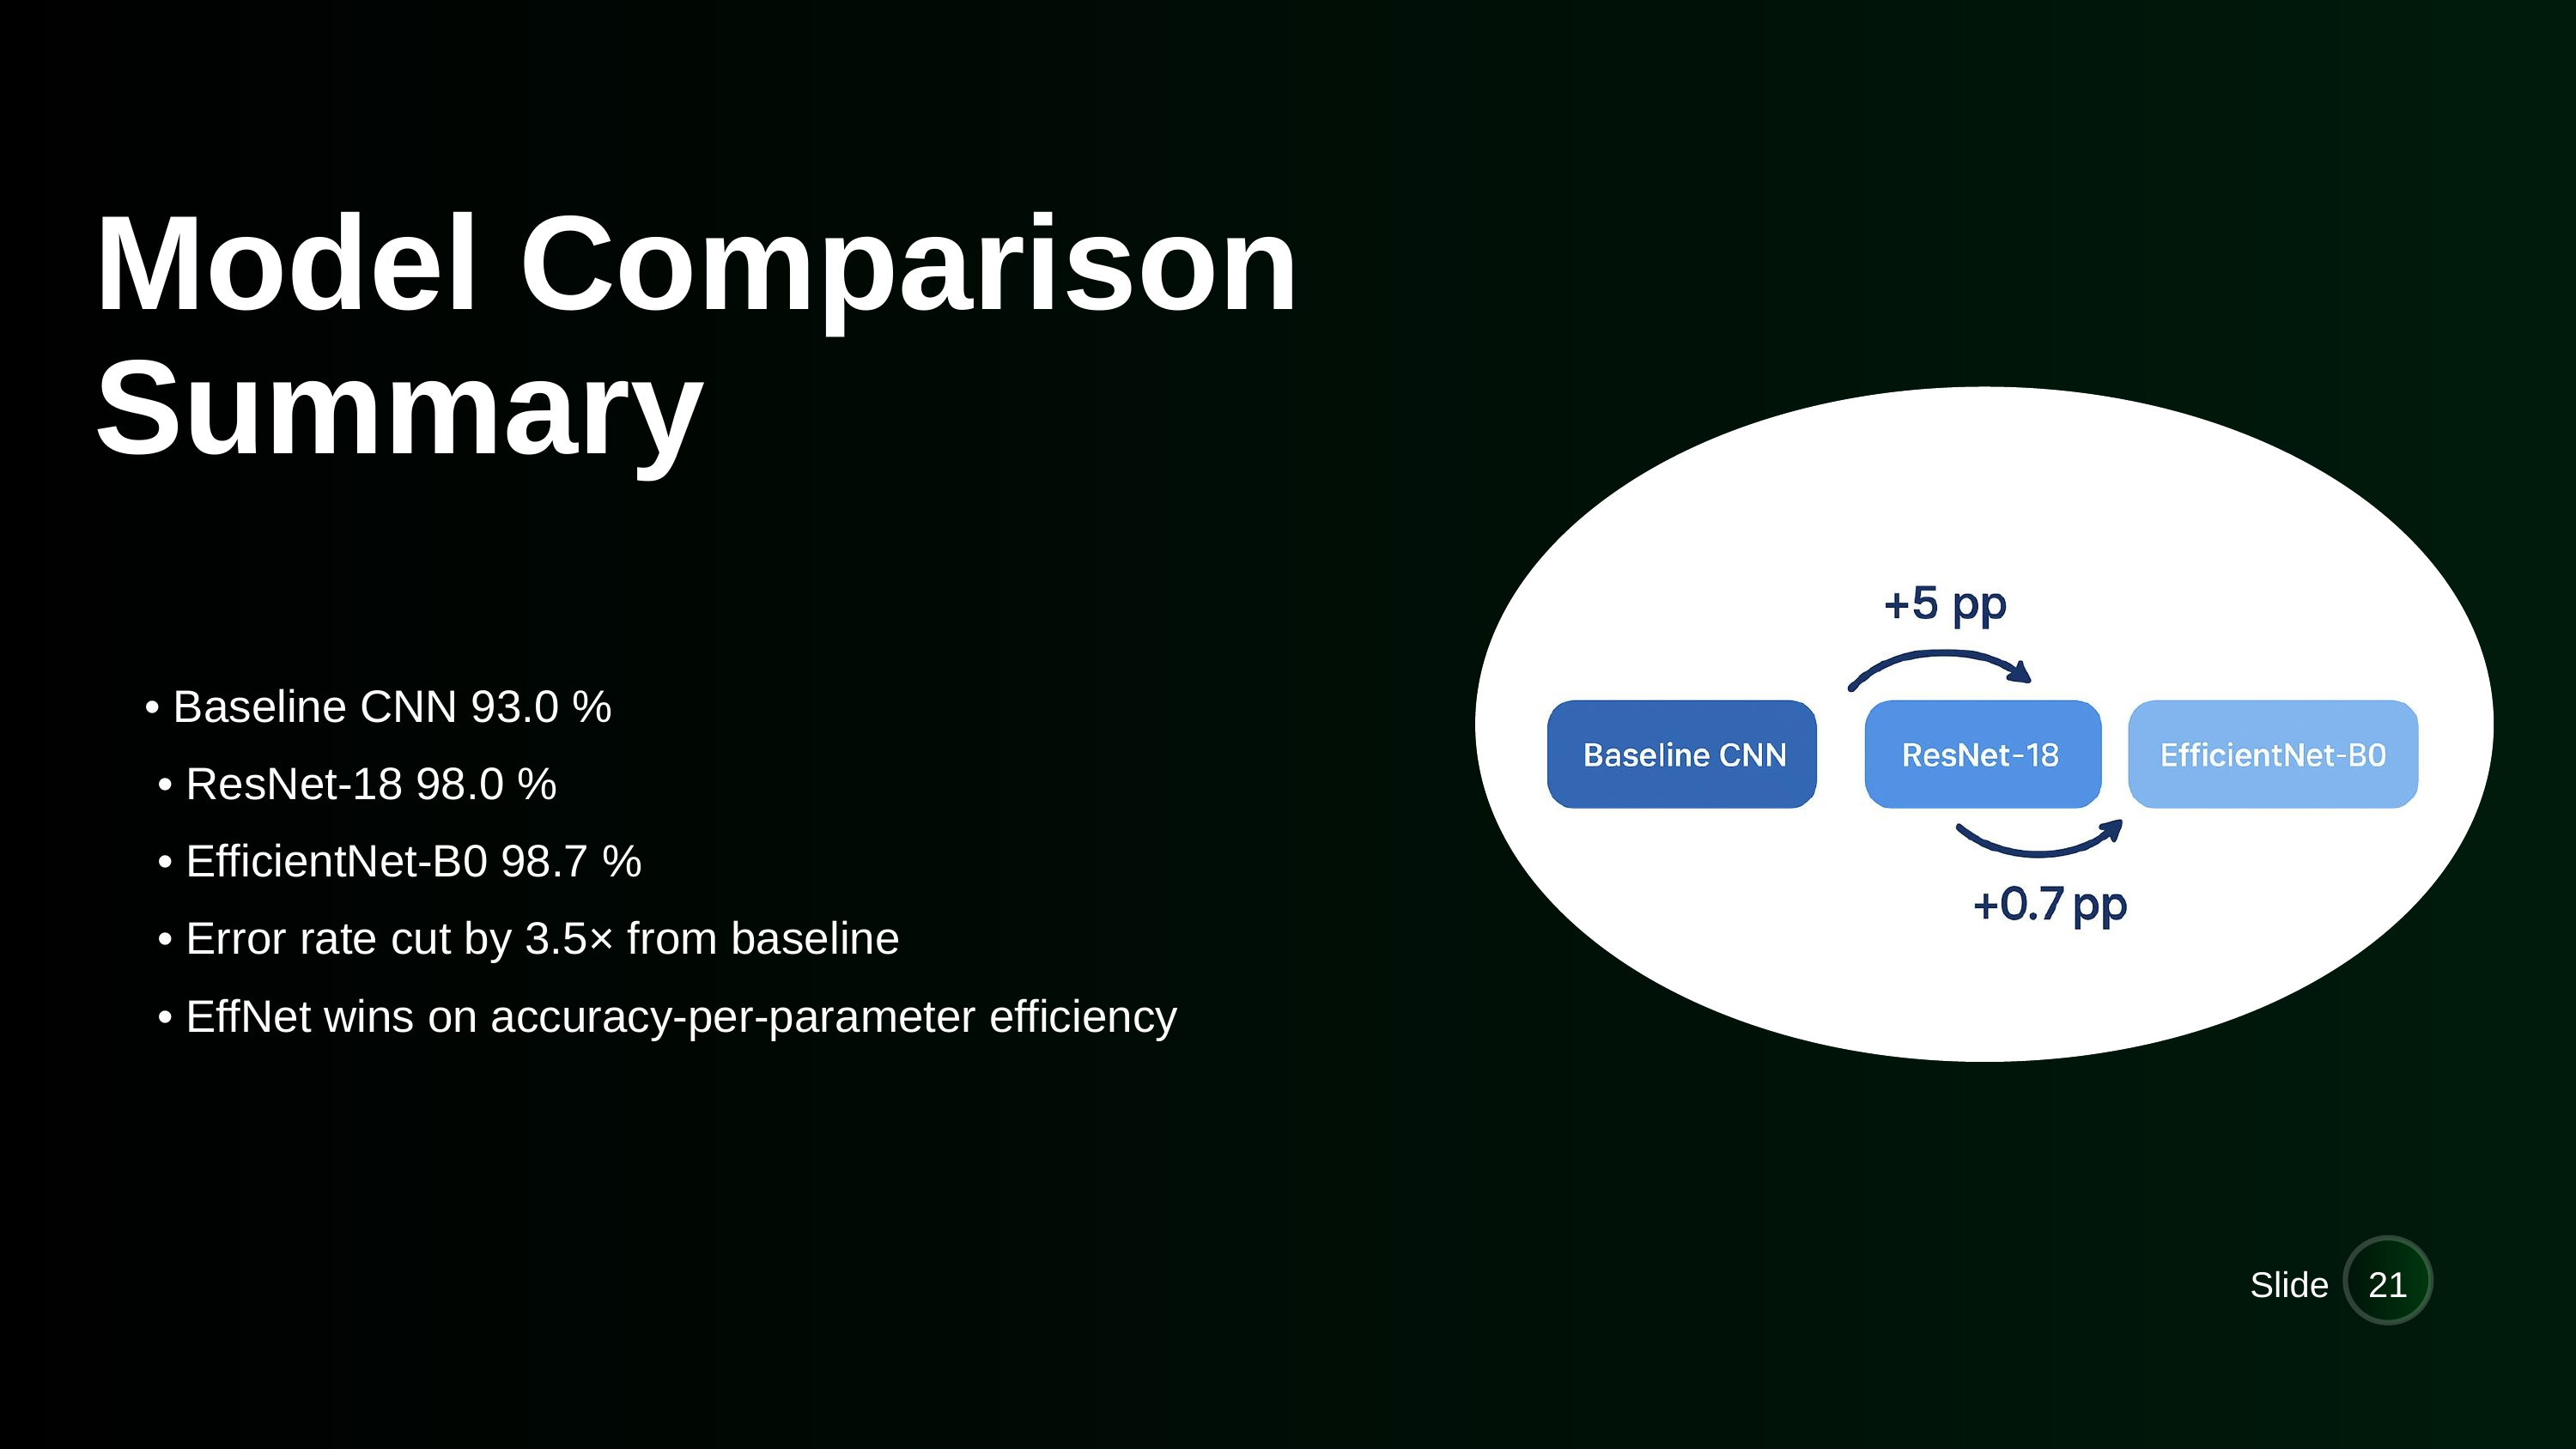

Model Comparison Summary

• Baseline CNN 93.0 %
 • ResNet-18 98.0 %
 • EfficientNet-B0 98.7 %
 • Error rate cut by 3.5× from baseline
 • EffNet wins on accuracy-per-parameter efficiency

Slide
21